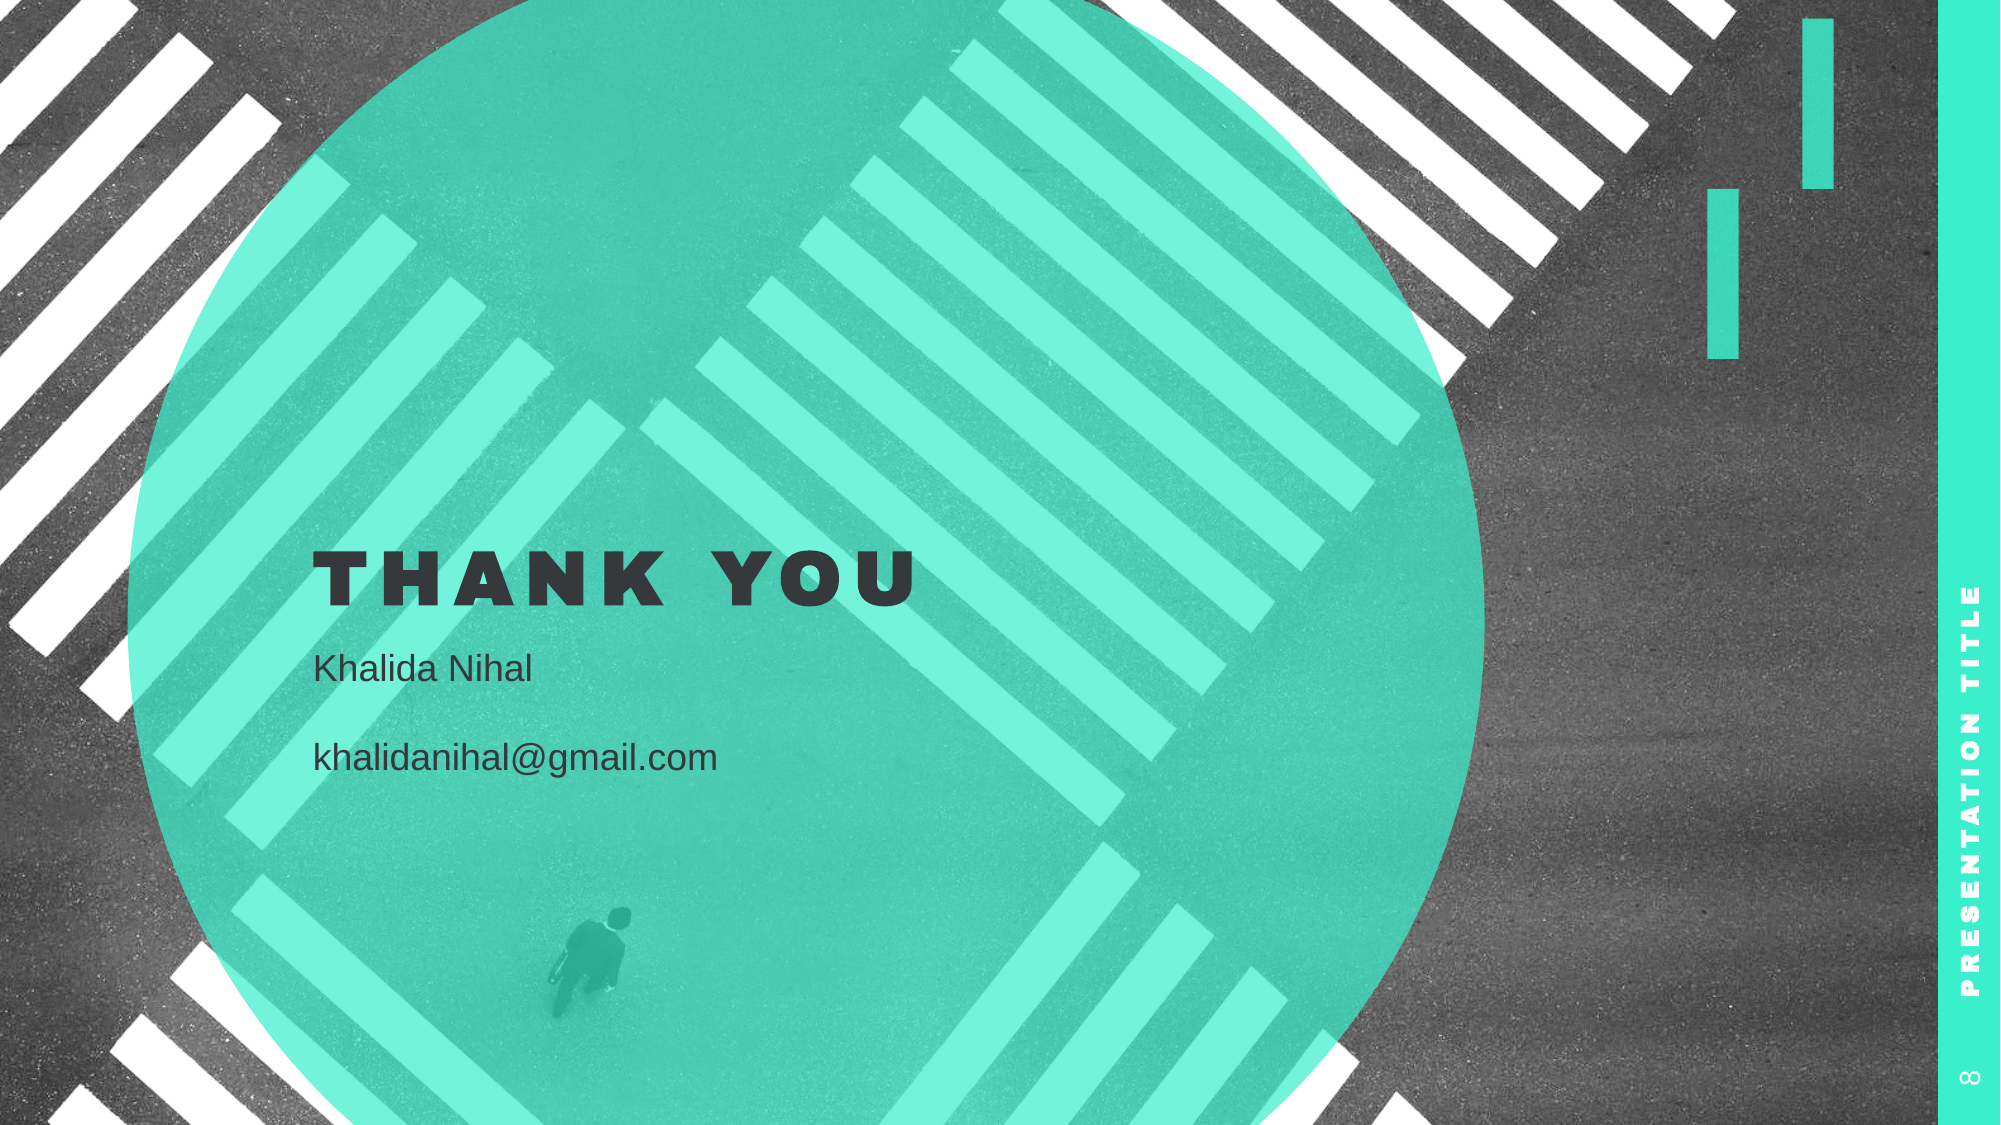

# THANK YOU
Presentation Title
Khalida Nihal
khalidanihal@gmail.com

8